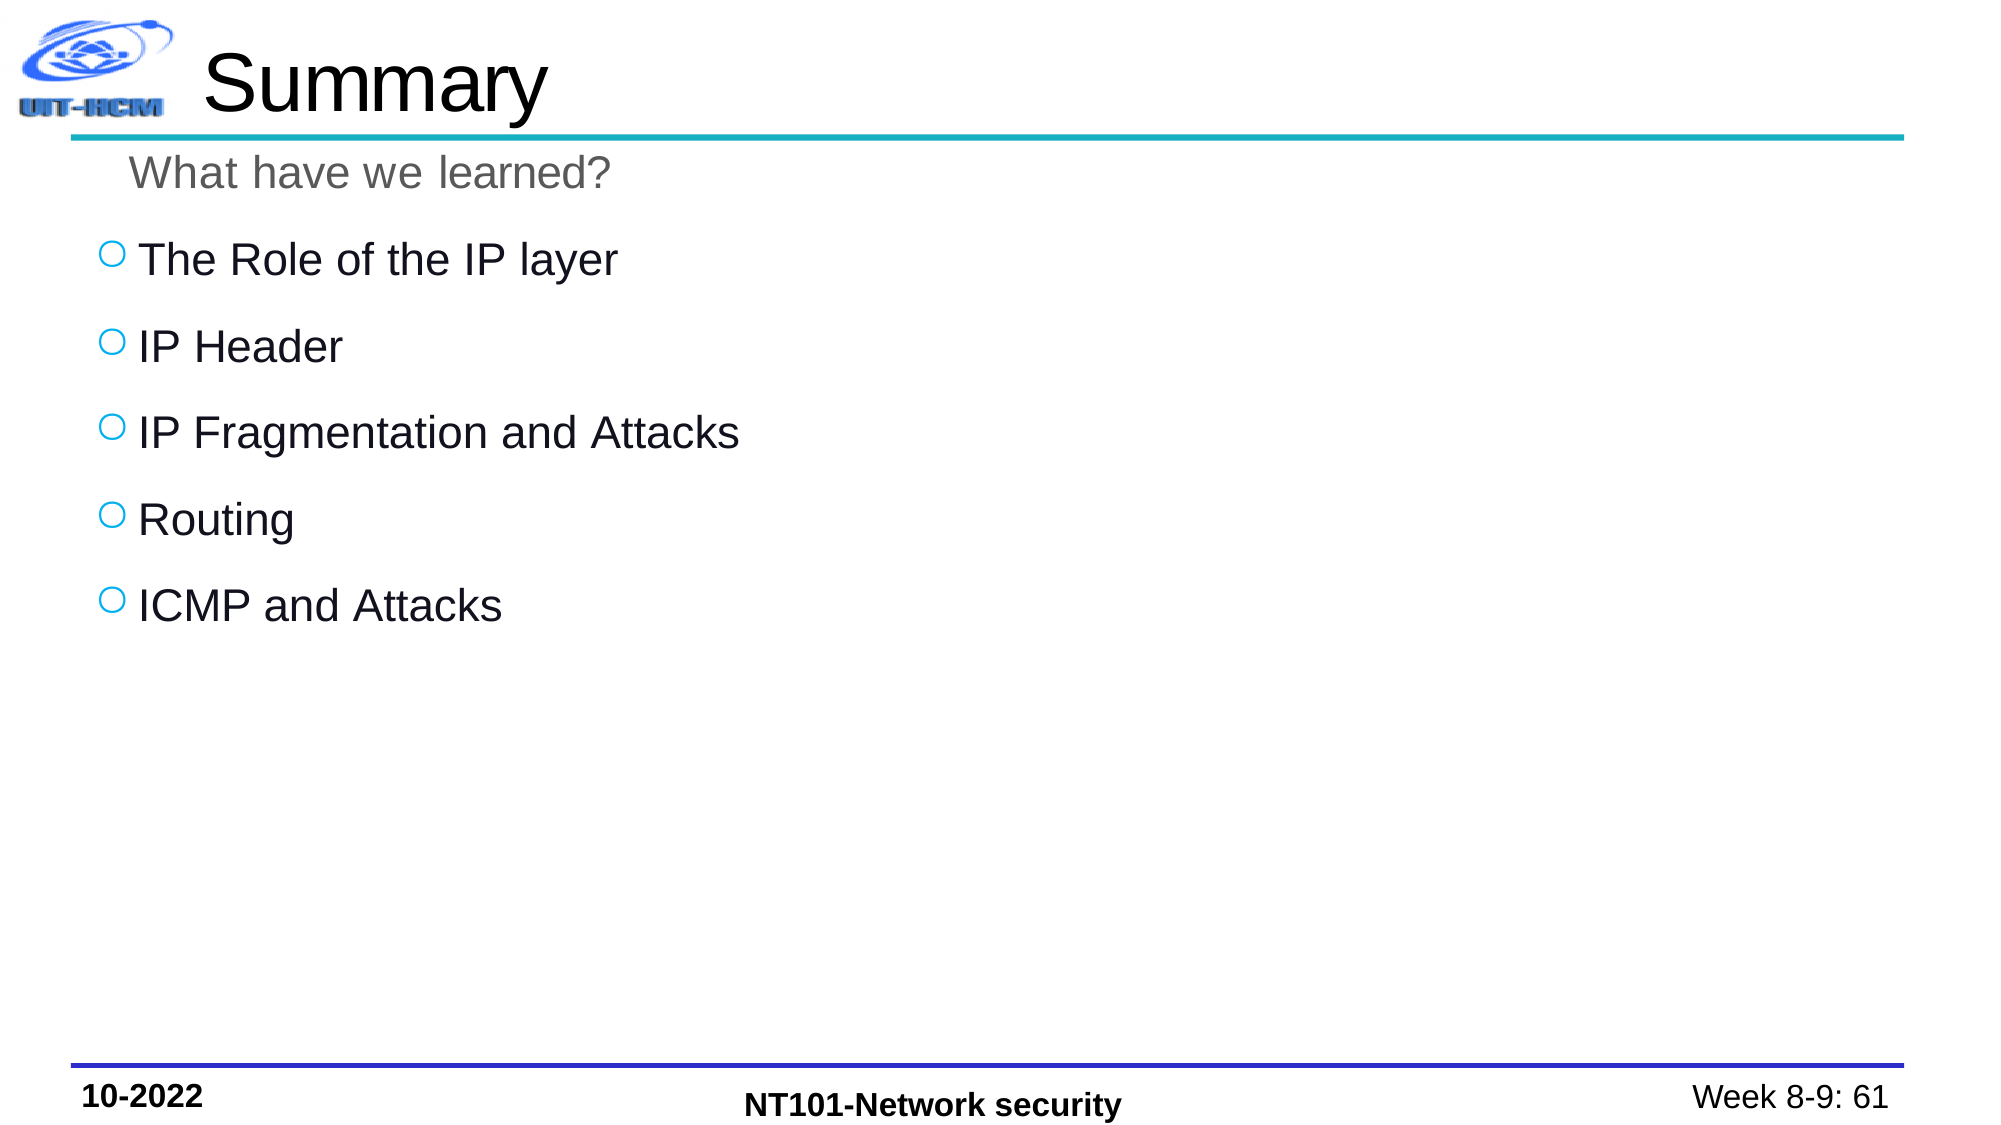

# Summary
What have we learned?
The Role of the IP layer
IP Header
IP Fragmentation and Attacks
Routing
ICMP and Attacks